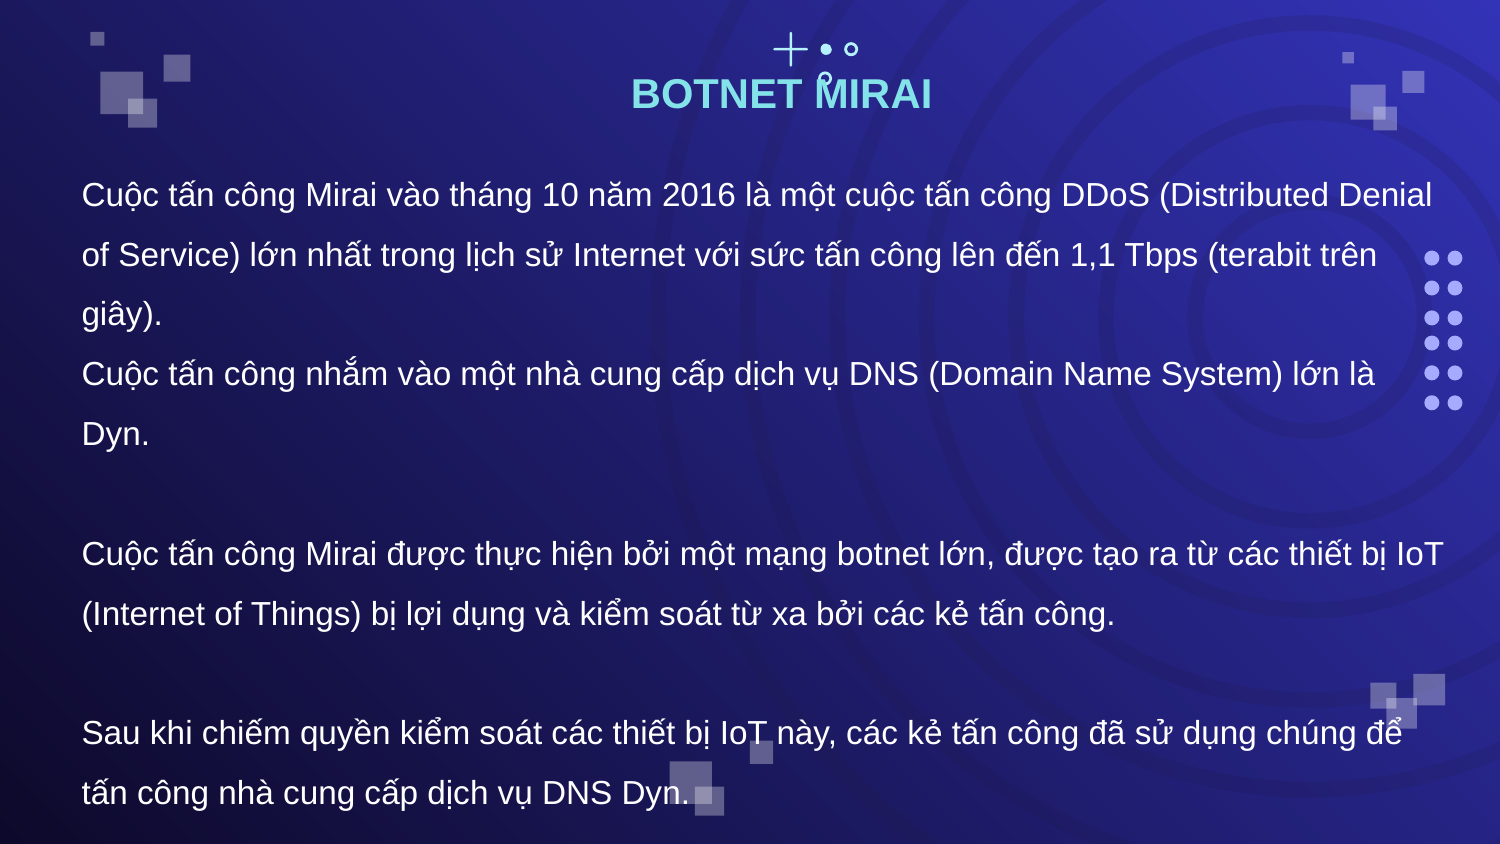

BOTNET MIRAI
Cuộc tấn công Mirai vào tháng 10 năm 2016 là một cuộc tấn công DDoS (Distributed Denial of Service) lớn nhất trong lịch sử Internet với sức tấn công lên đến 1,1 Tbps (terabit trên giây).
Cuộc tấn công nhắm vào một nhà cung cấp dịch vụ DNS (Domain Name System) lớn là Dyn.

Cuộc tấn công Mirai được thực hiện bởi một mạng botnet lớn, được tạo ra từ các thiết bị IoT (Internet of Things) bị lợi dụng và kiểm soát từ xa bởi các kẻ tấn công.

Sau khi chiếm quyền kiểm soát các thiết bị IoT này, các kẻ tấn công đã sử dụng chúng để tấn công nhà cung cấp dịch vụ DNS Dyn.